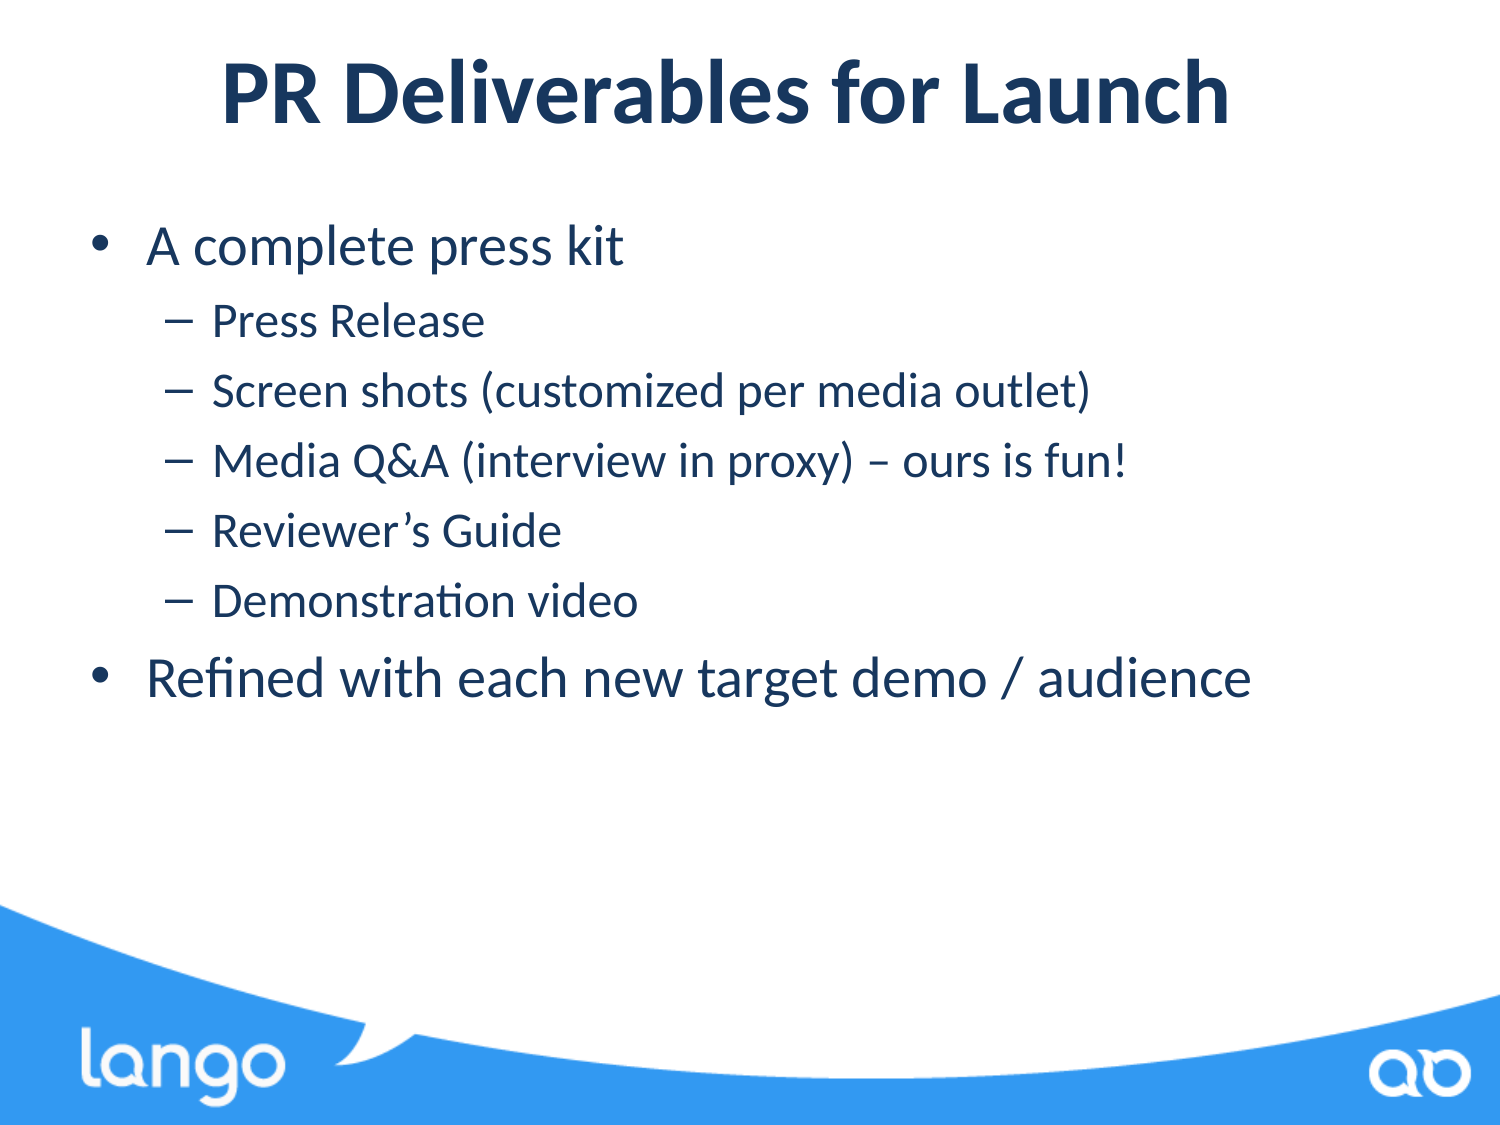

PR Deliverables for Launch
A complete press kit
Press Release
Screen shots (customized per media outlet)
Media Q&A (interview in proxy) – ours is fun!
Reviewer’s Guide
Demonstration video
Refined with each new target demo / audience